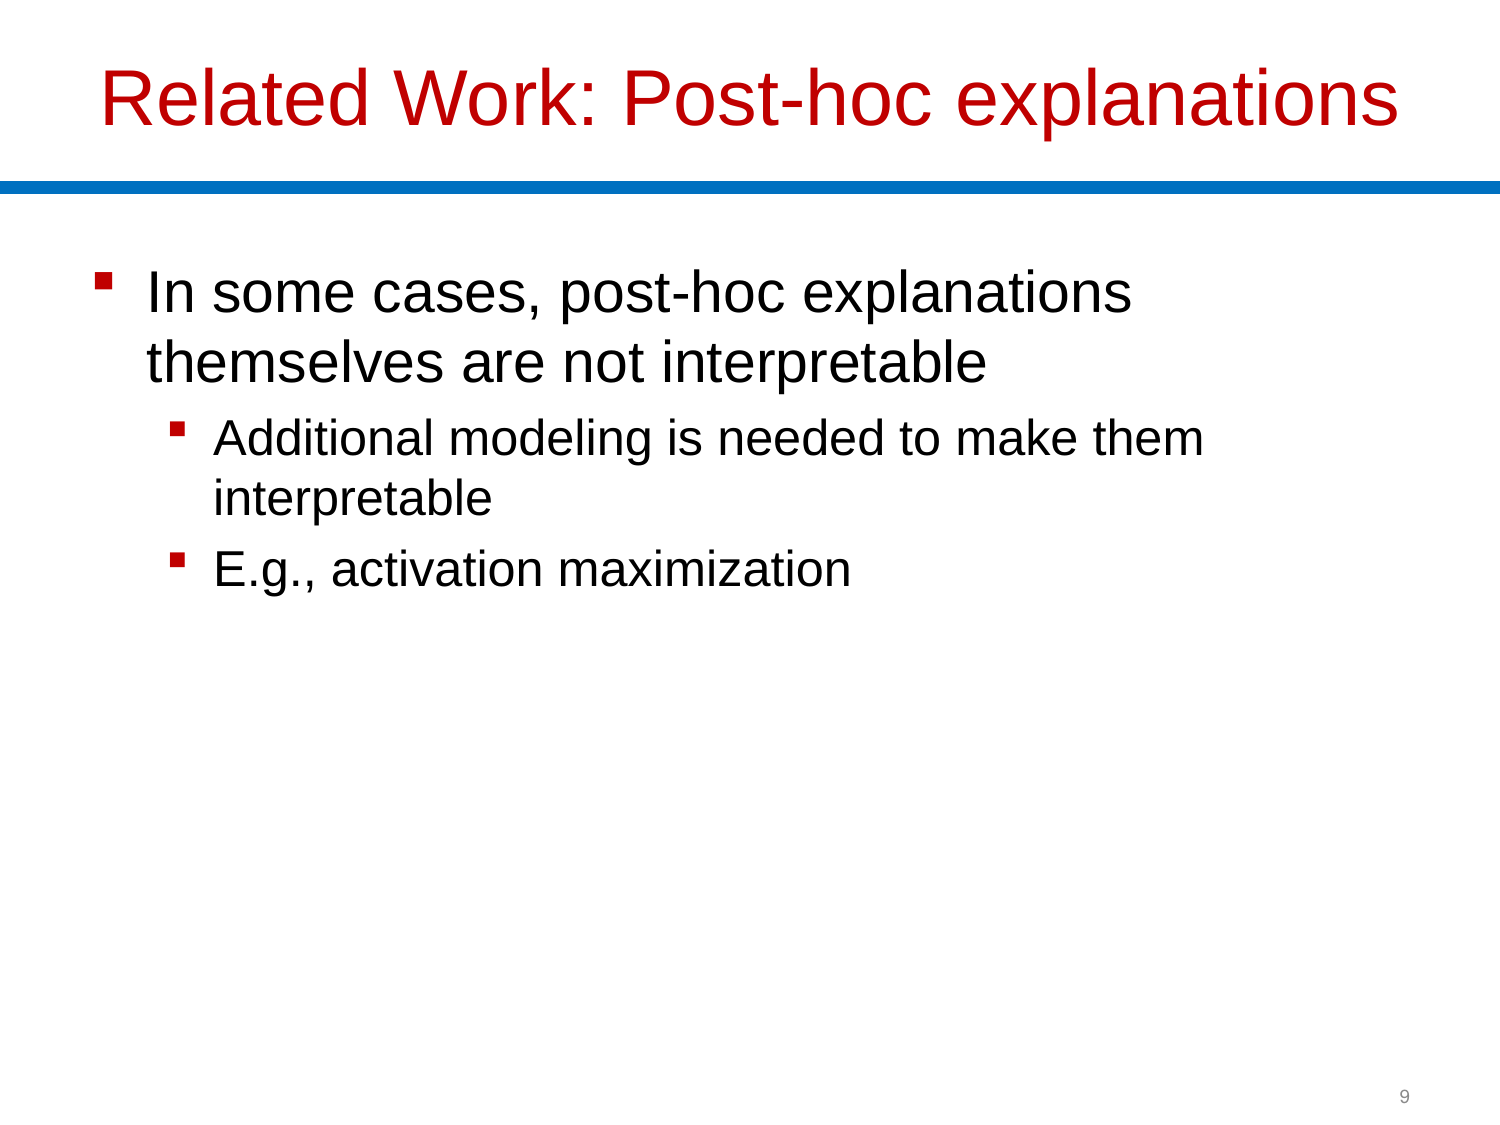

# Related Work: Post-hoc explanations
In some cases, post-hoc explanations themselves are not interpretable
Additional modeling is needed to make them interpretable
E.g., activation maximization

9